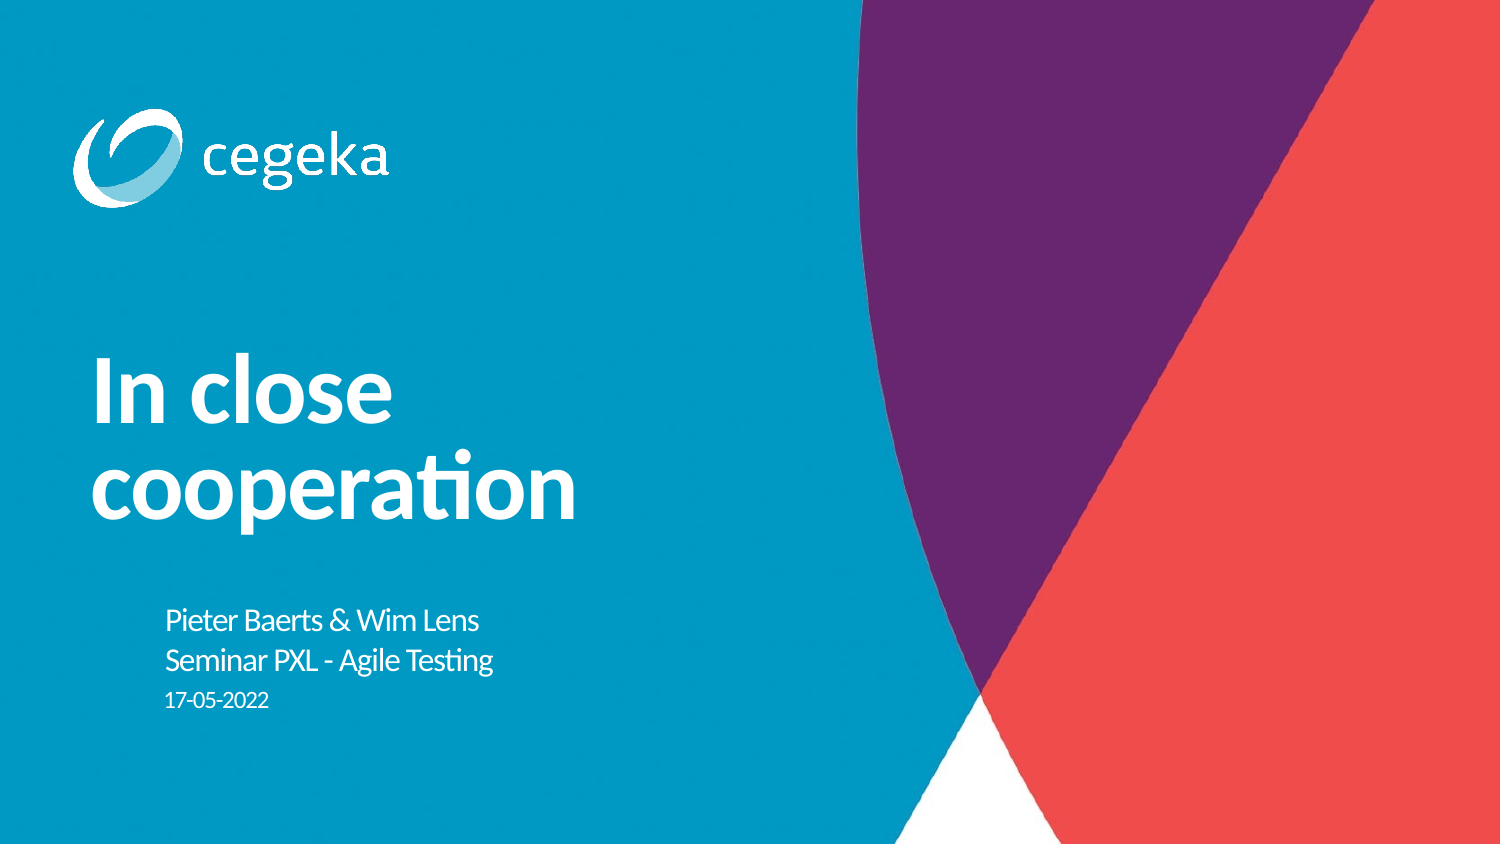

In close
cooperation
Pieter Baerts & Wim Lens
Seminar PXL - Agile Testing
17-05-2022